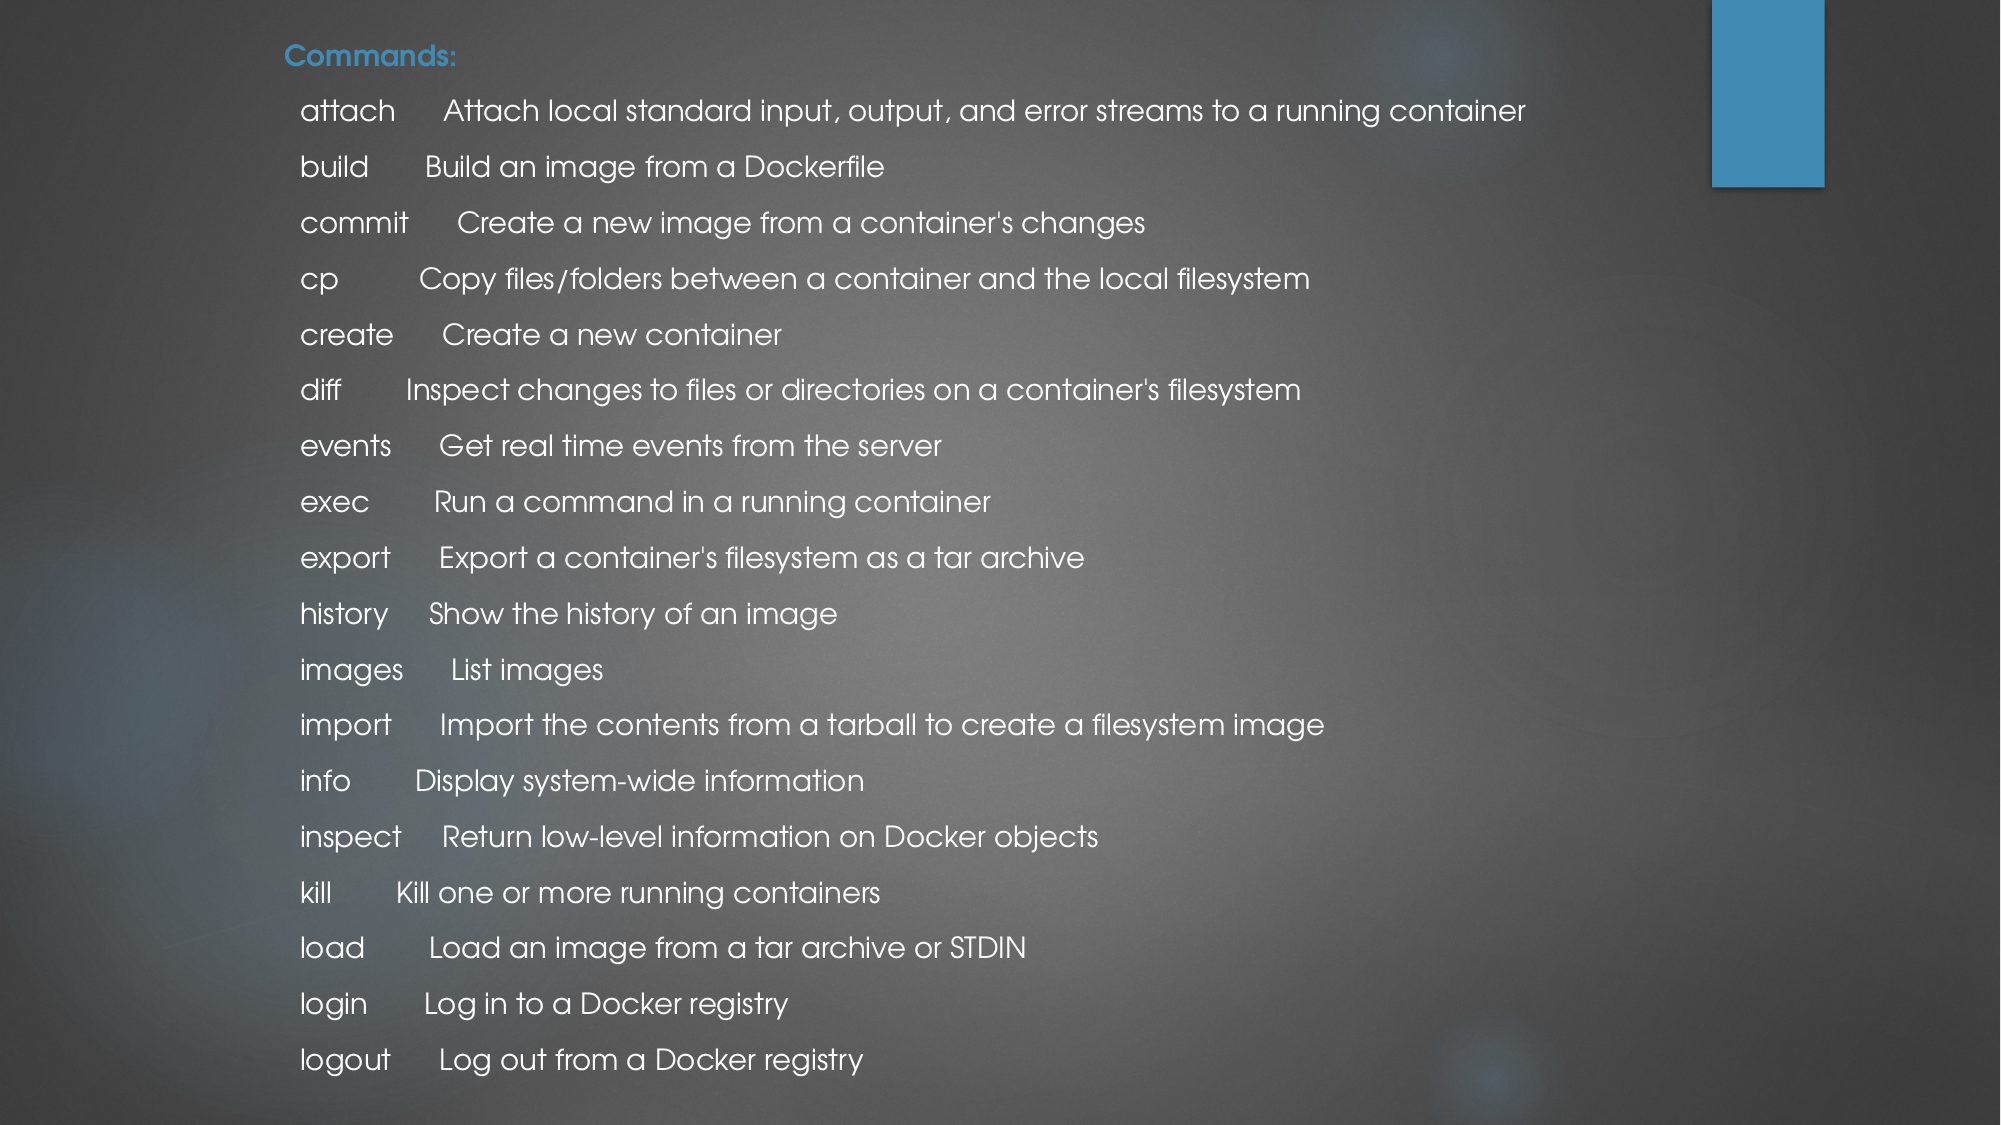

Commands:
  attach      Attach local standard input, output, and error streams to a running container
  build       Build an image from a Dockerfile
  commit      Create a new image from a container's changes
  cp          Copy files/folders between a container and the local filesystem
  create      Create a new container
  diff        Inspect changes to files or directories on a container's filesystem
  events      Get real time events from the server
  exec        Run a command in a running container
  export      Export a container's filesystem as a tar archive
  history     Show the history of an image
  images      List images
  import      Import the contents from a tarball to create a filesystem image
  info        Display system-wide information
  inspect     Return low-level information on Docker objects
  kill        Kill one or more running containers
  load        Load an image from a tar archive or STDIN
  login       Log in to a Docker registry
  logout      Log out from a Docker registry